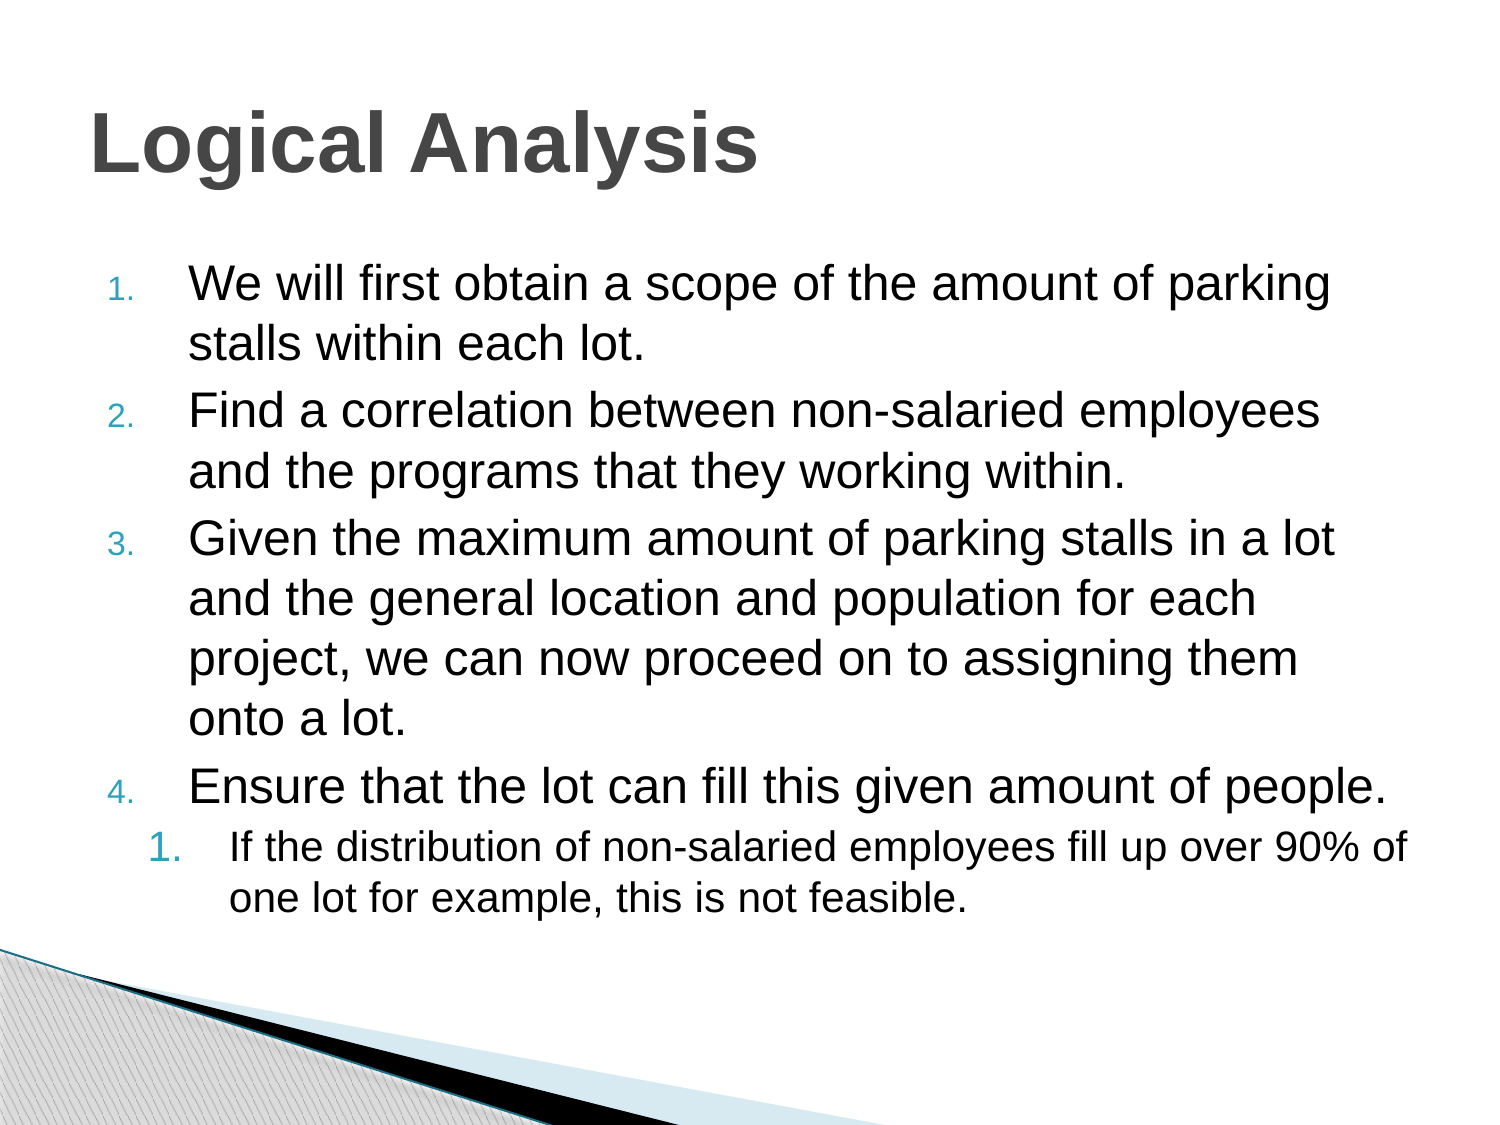

# Logical Analysis
We will first obtain a scope of the amount of parking stalls within each lot.
Find a correlation between non-salaried employees and the programs that they working within.
Given the maximum amount of parking stalls in a lot and the general location and population for each project, we can now proceed on to assigning them onto a lot.
Ensure that the lot can fill this given amount of people.
If the distribution of non-salaried employees fill up over 90% of one lot for example, this is not feasible.